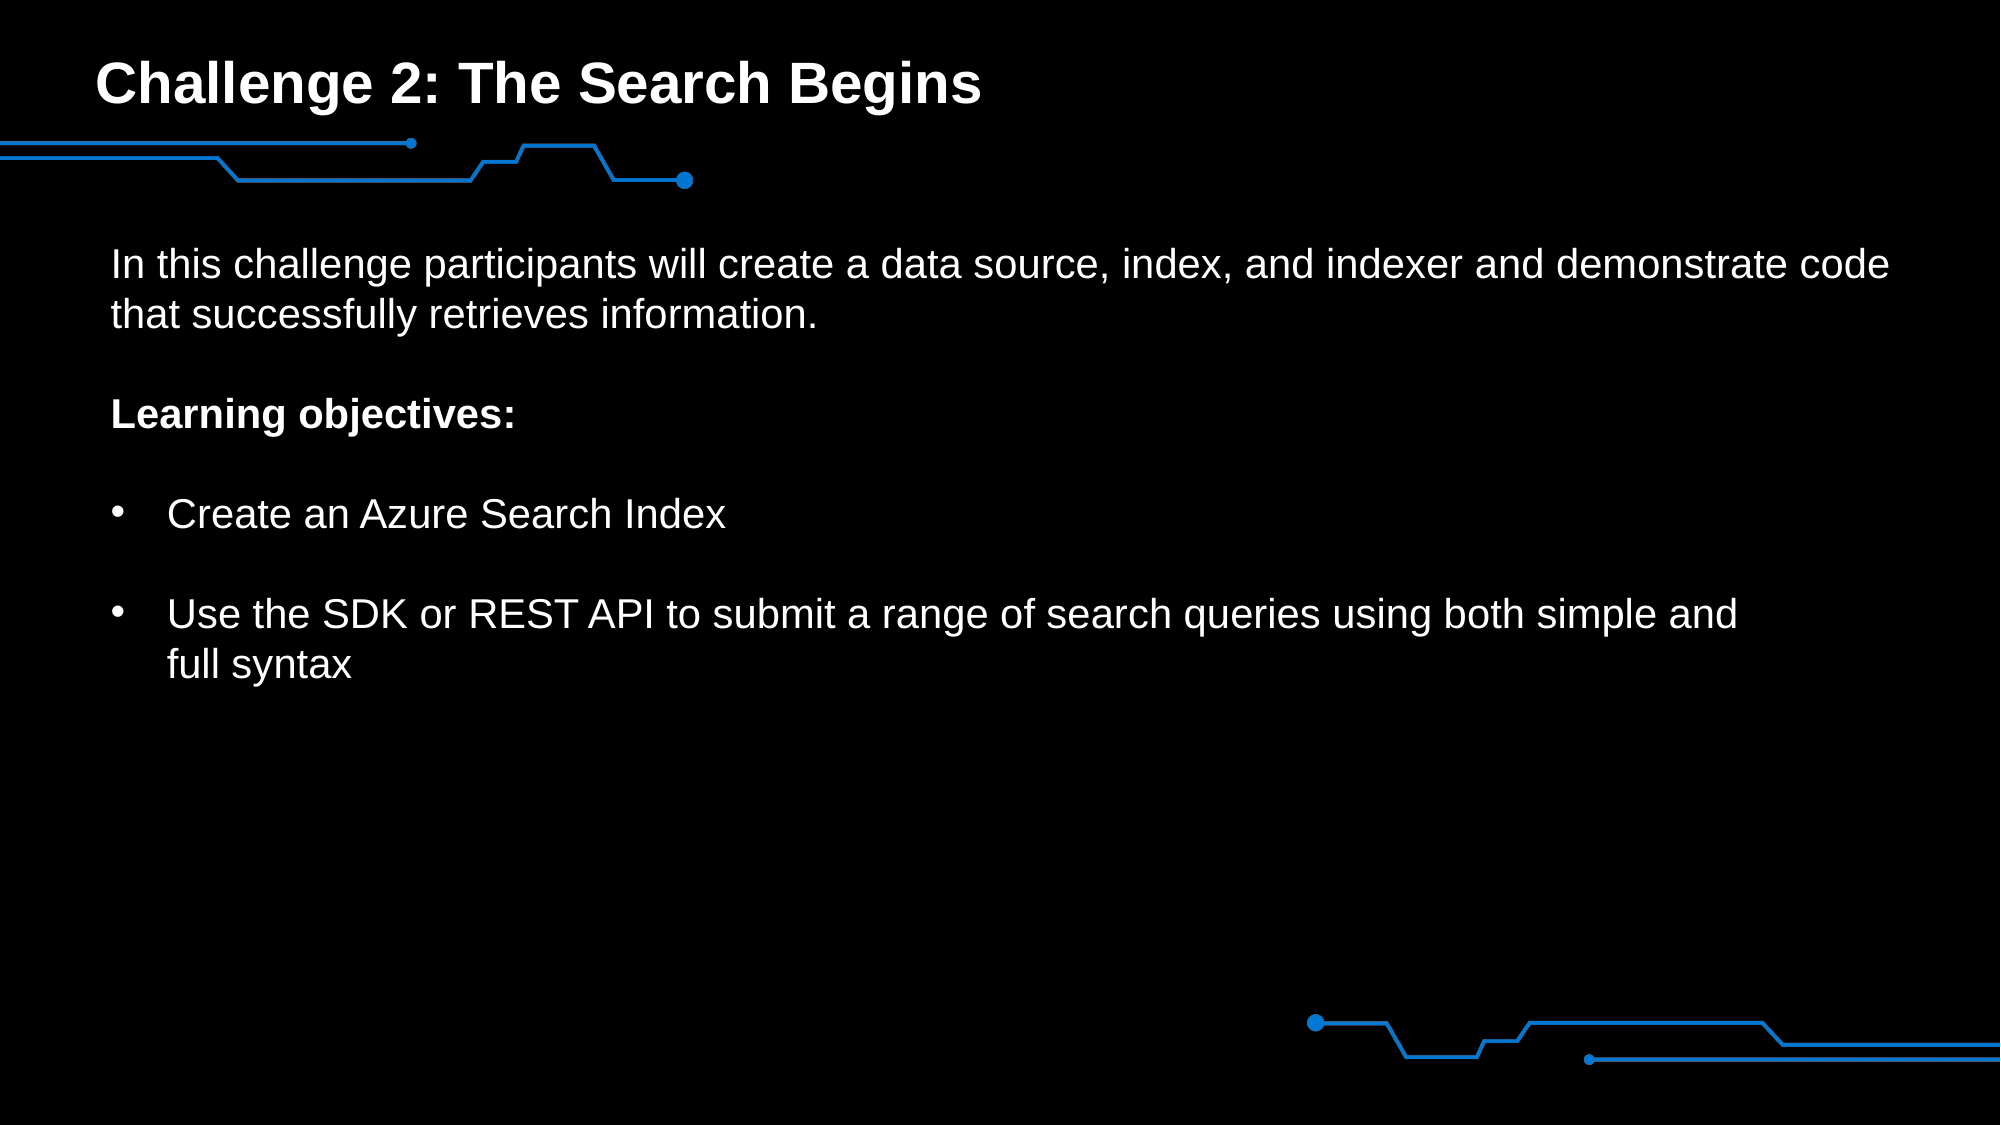

# Challenge 2: The Search Begins
In this challenge participants will create a data source, index, and indexer and demonstrate code that successfully retrieves information.

Learning objectives:

Create an Azure Search Index

Use the SDK or REST API to submit a range of search queries using both simple and full syntax